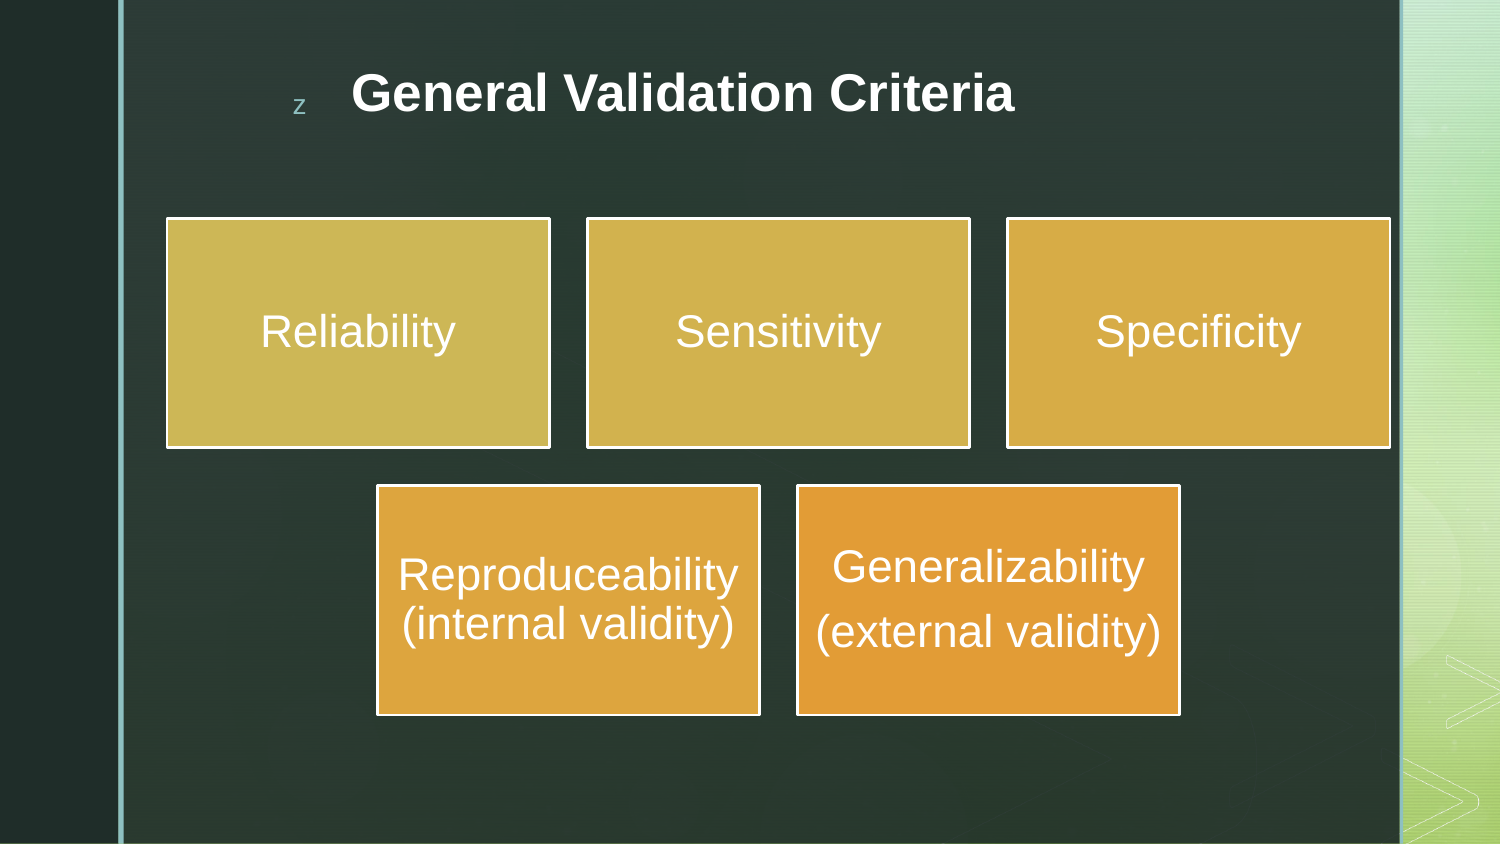

# General Validation Criteria
Reliability
Sensitivity
Specificity
Reproduceability (internal validity)
Generalizability
(external validity)